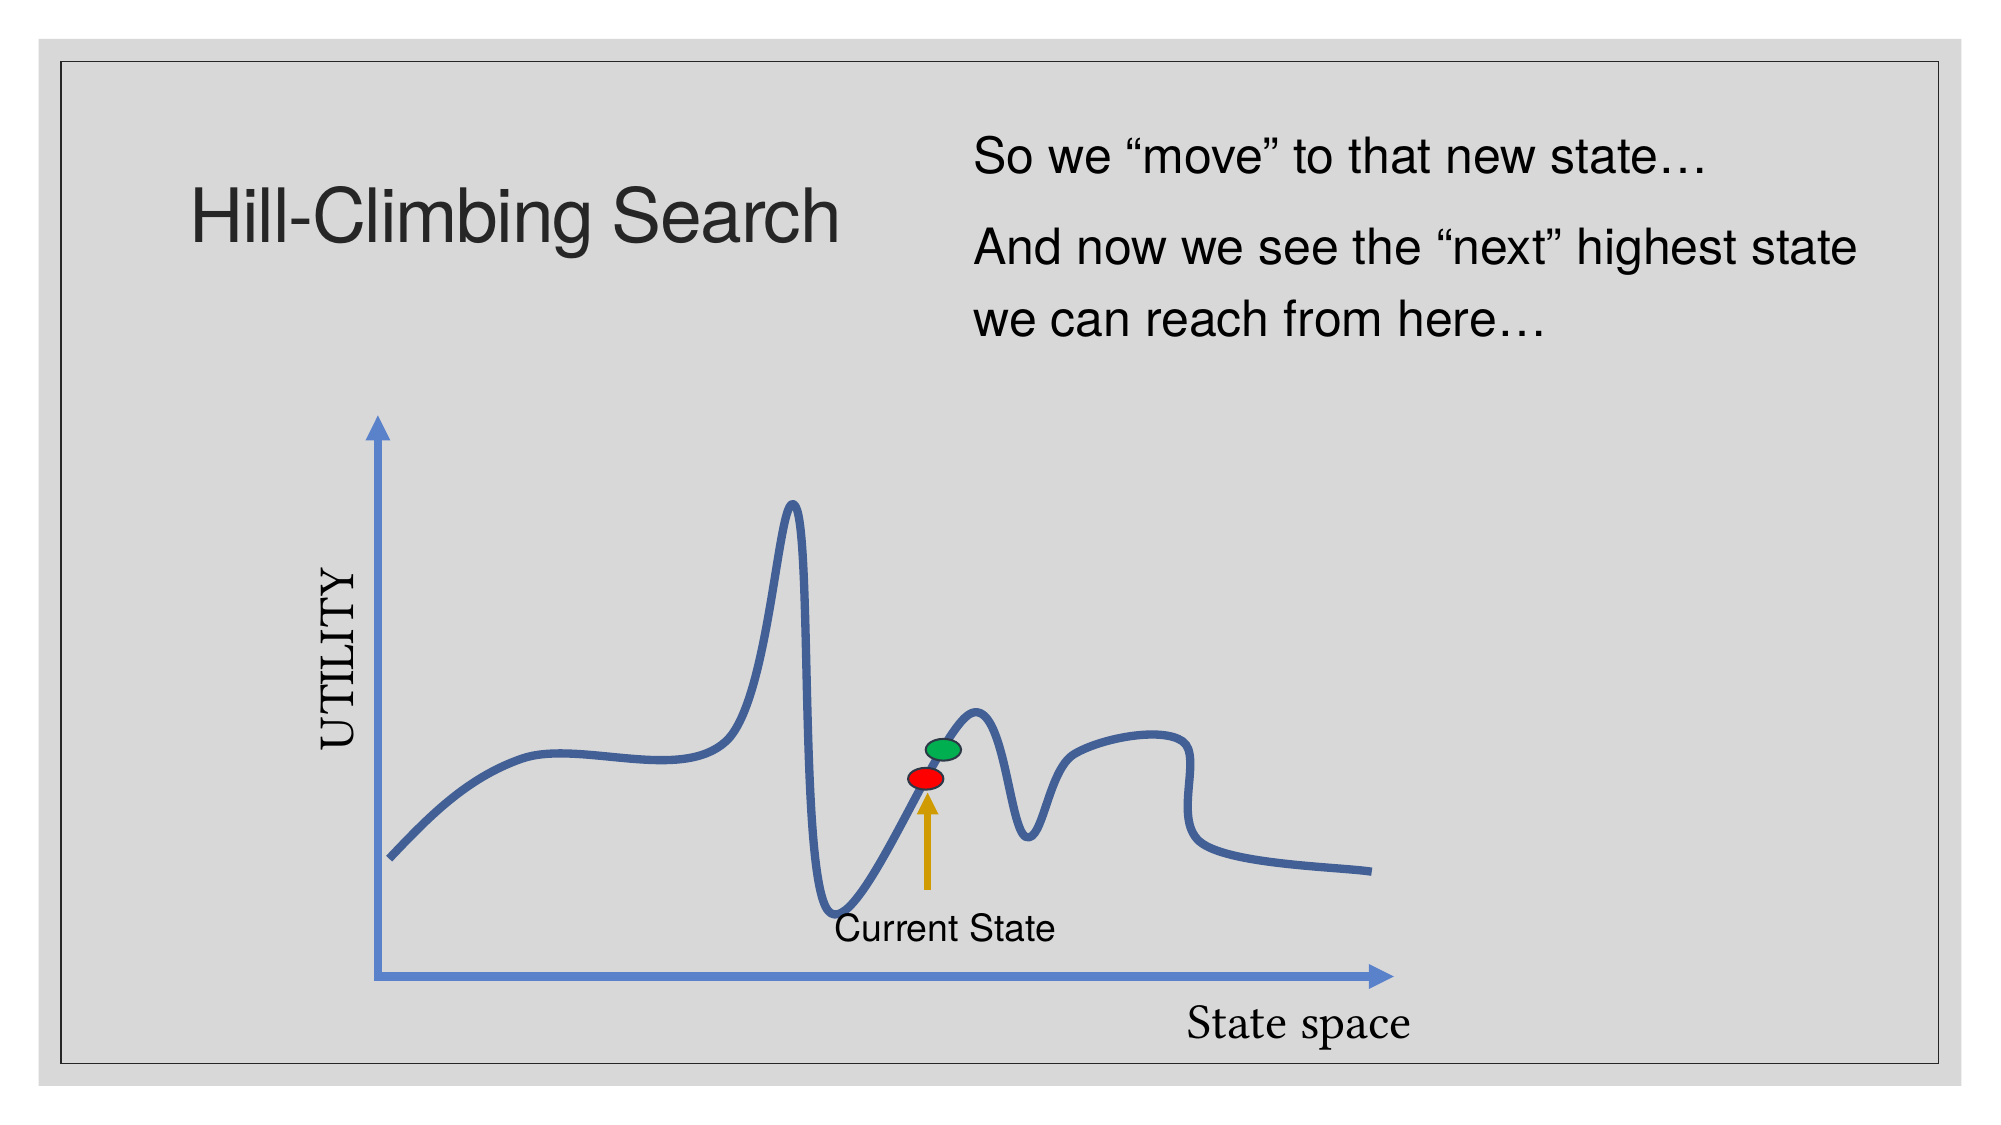

So we “move” to that new state…
And now we see the “next” highest state we can reach from here…

# Hill-Climbing Search

UTILITY

Current State
State space